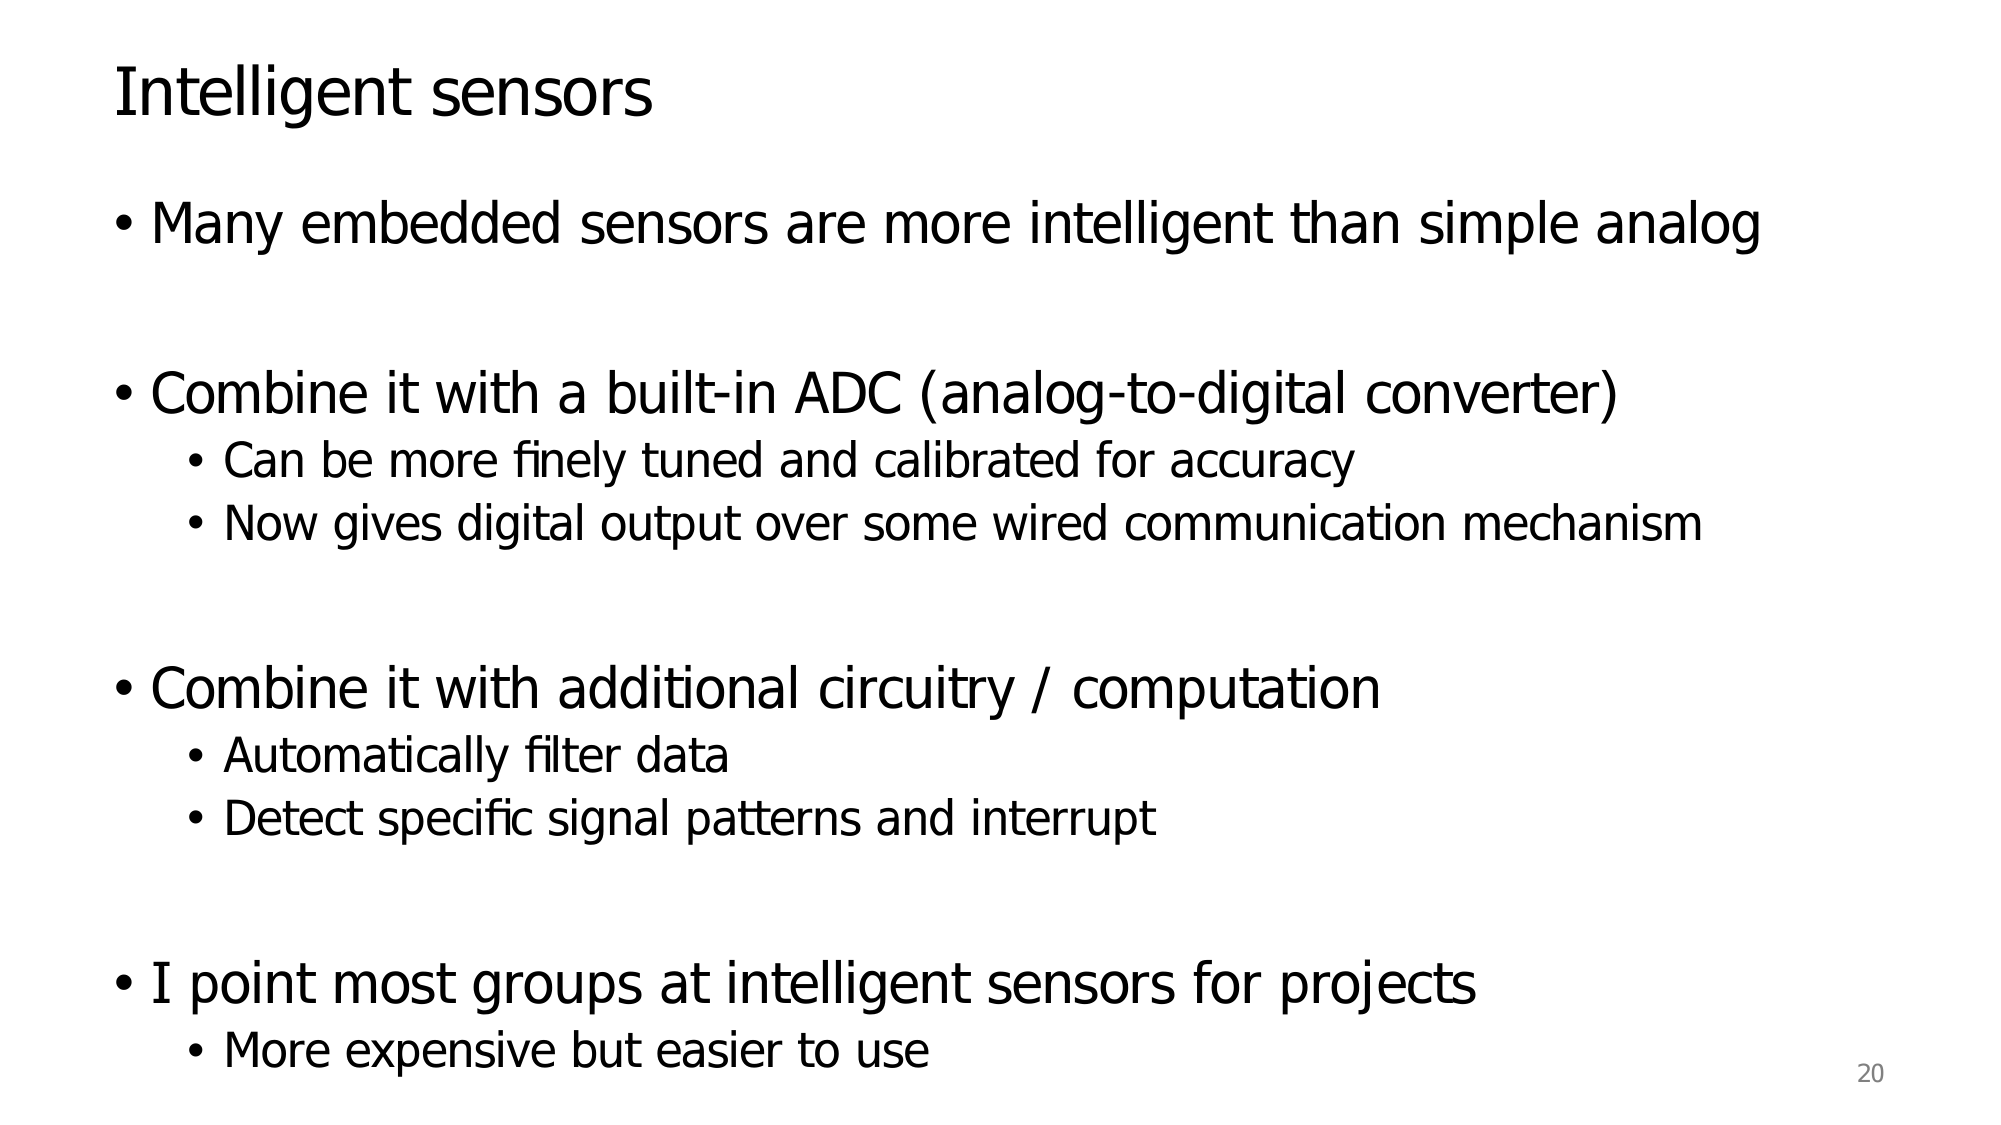

# Intelligent sensors
Many embedded sensors are more intelligent than simple analog

Combine it with a built-in ADC (analog-to-digital converter)
Can be more finely tuned and calibrated for accuracy
Now gives digital output over some wired communication mechanism

Combine it with additional circuitry / computation
Automatically filter data
Detect specific signal patterns and interrupt

I point most groups at intelligent sensors for projects
More expensive but easier to use
20